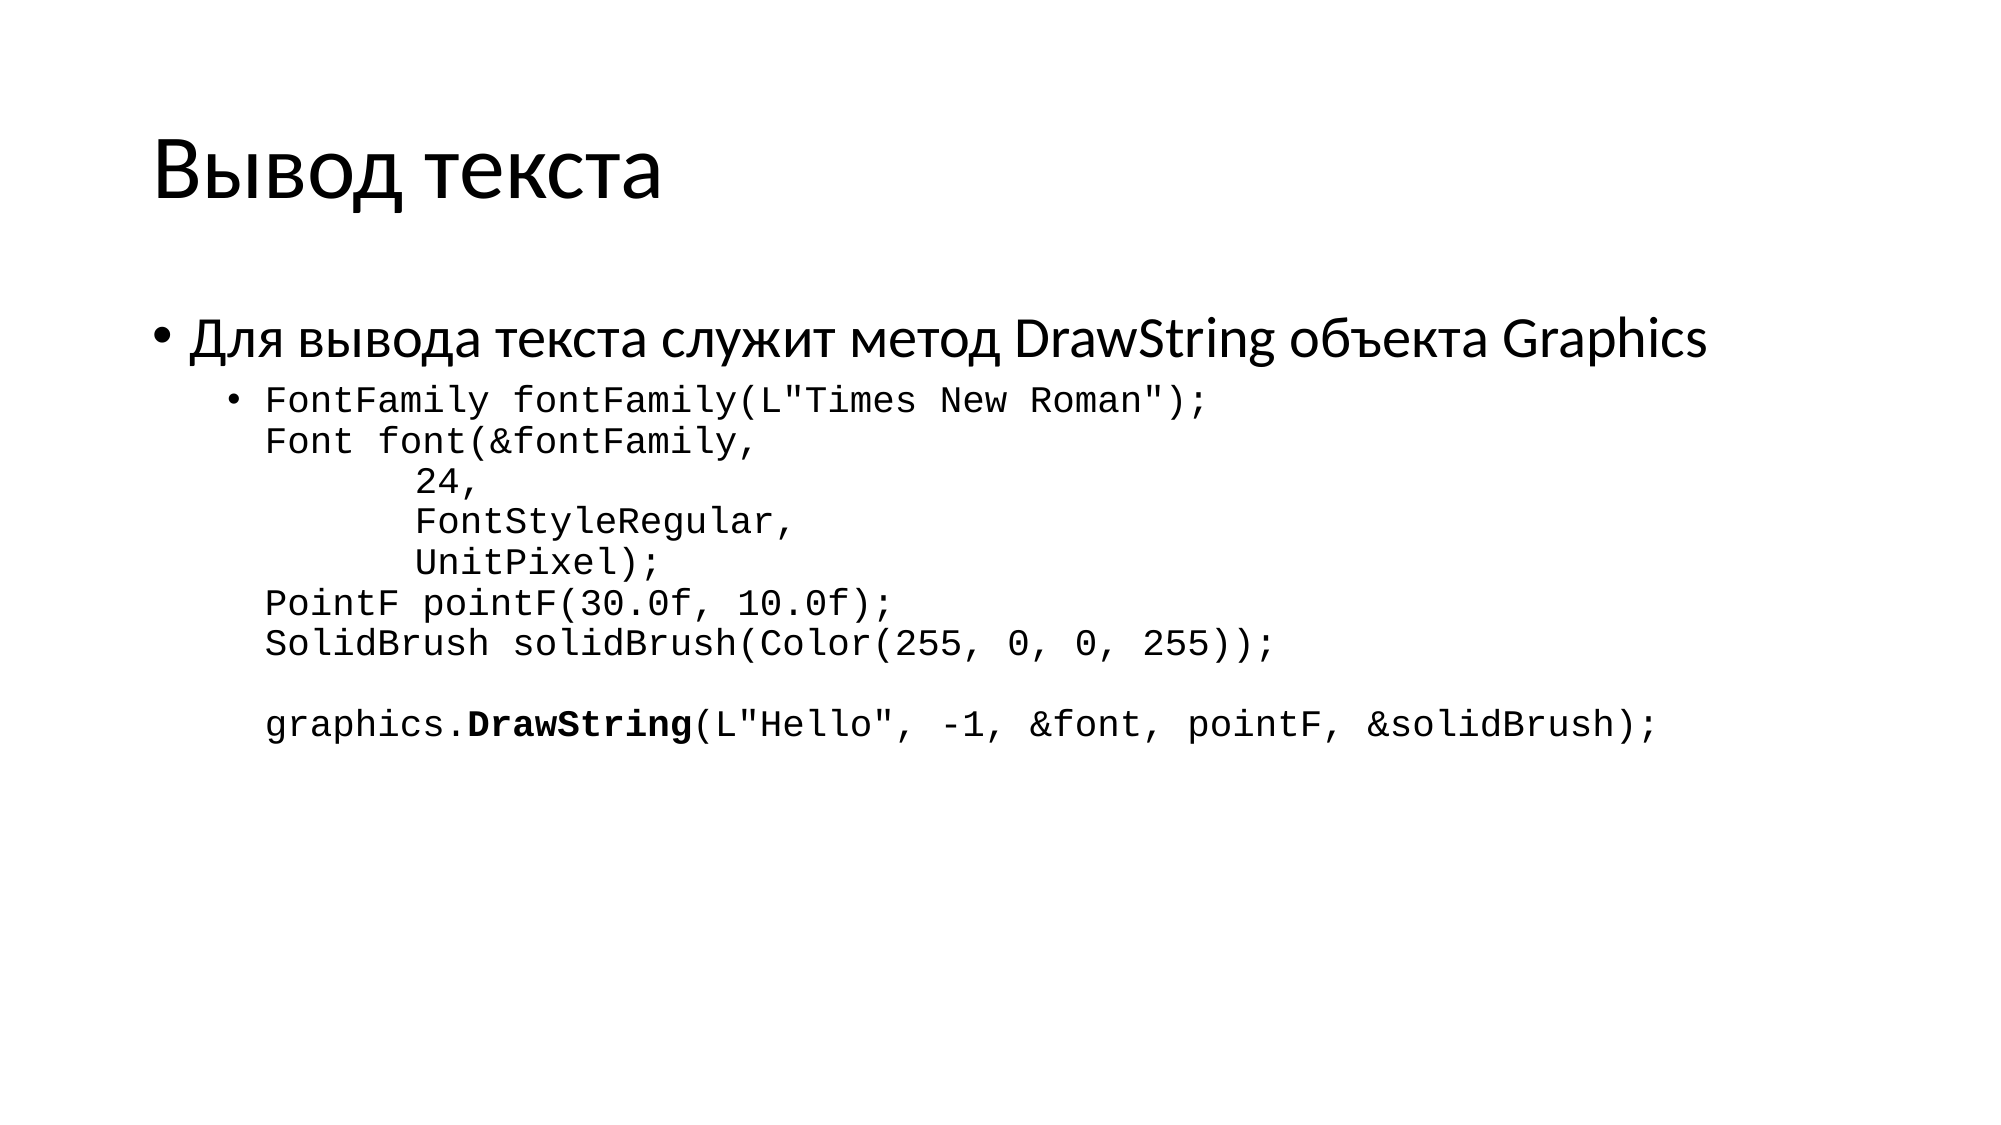

# Вывод текста
Для вывода текста служит метод DrawString объекта Graphics
FontFamily fontFamily(L"Times New Roman");
Font font(&fontFamily,
	24,
	FontStyleRegular,
	UnitPixel);
PointF pointF(30.0f, 10.0f);
SolidBrush solidBrush(Color(255, 0, 0, 255));
graphics.DrawString(L"Hello", -1, &font, pointF, &solidBrush);